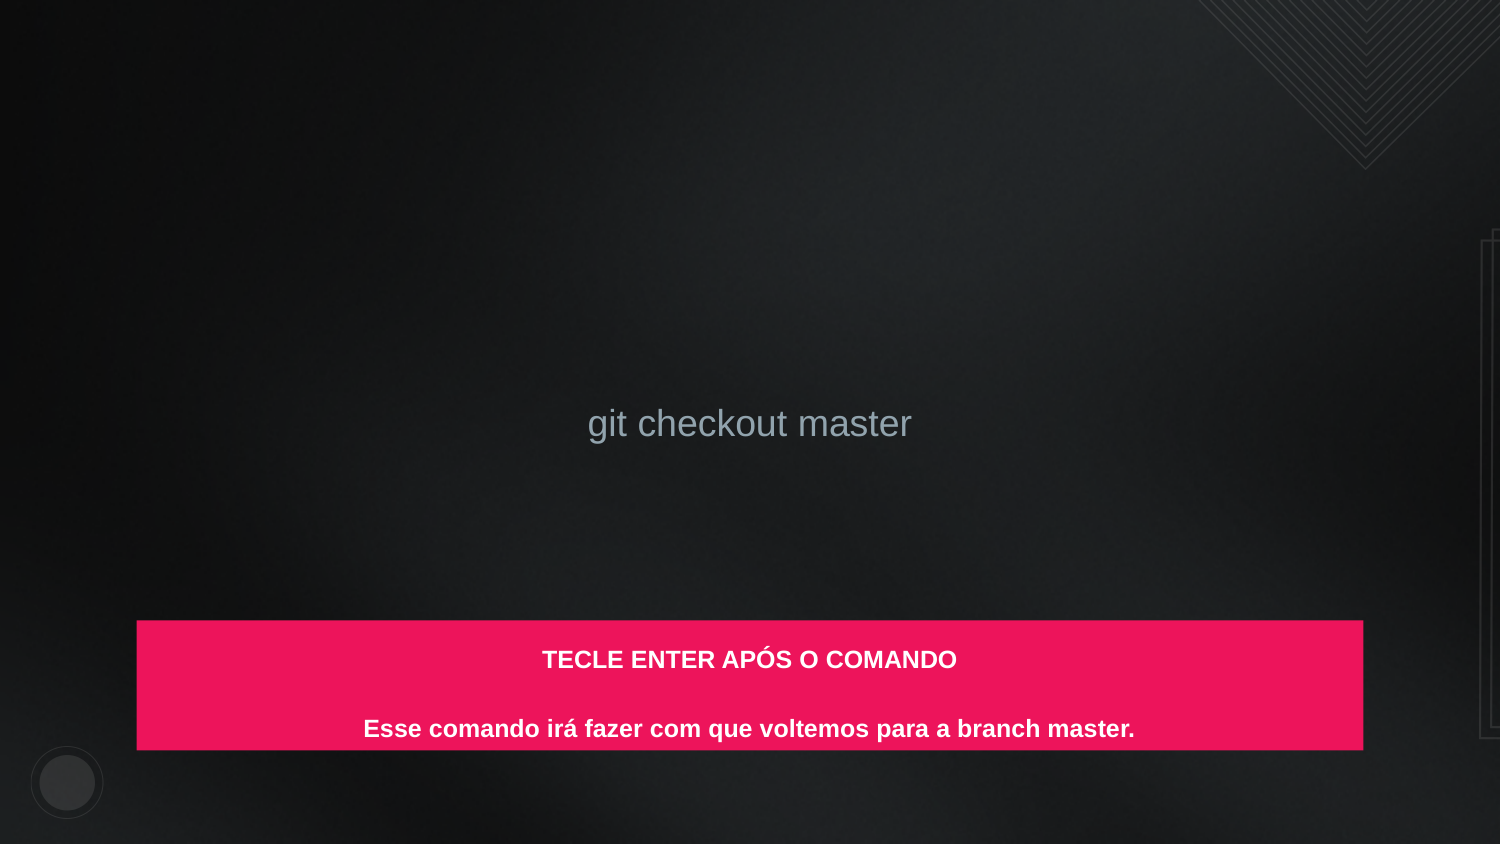

git checkout master
TECLE ENTER APÓS O COMANDO
Esse comando irá fazer com que voltemos para a branch master.